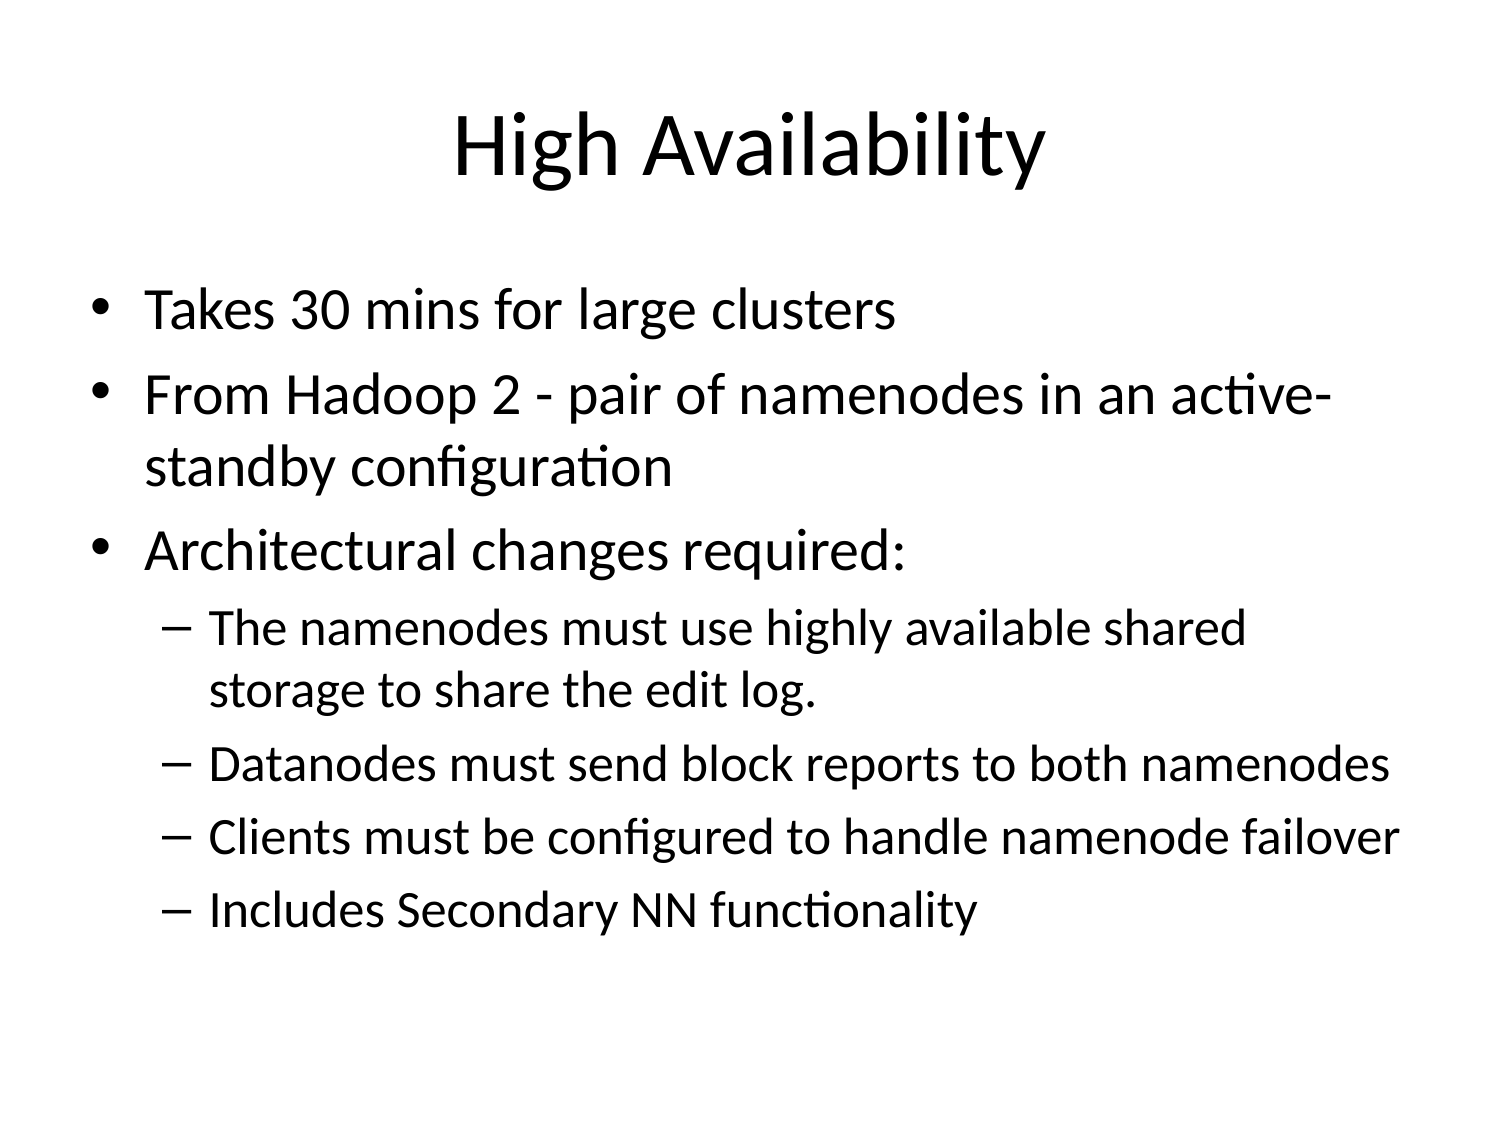

# High Availability
Takes 30 mins for large clusters
From Hadoop 2 - pair of namenodes in an active-standby configuration
Architectural changes required:
The namenodes must use highly available shared storage to share the edit log.
Datanodes must send block reports to both namenodes
Clients must be configured to handle namenode failover
Includes Secondary NN functionality